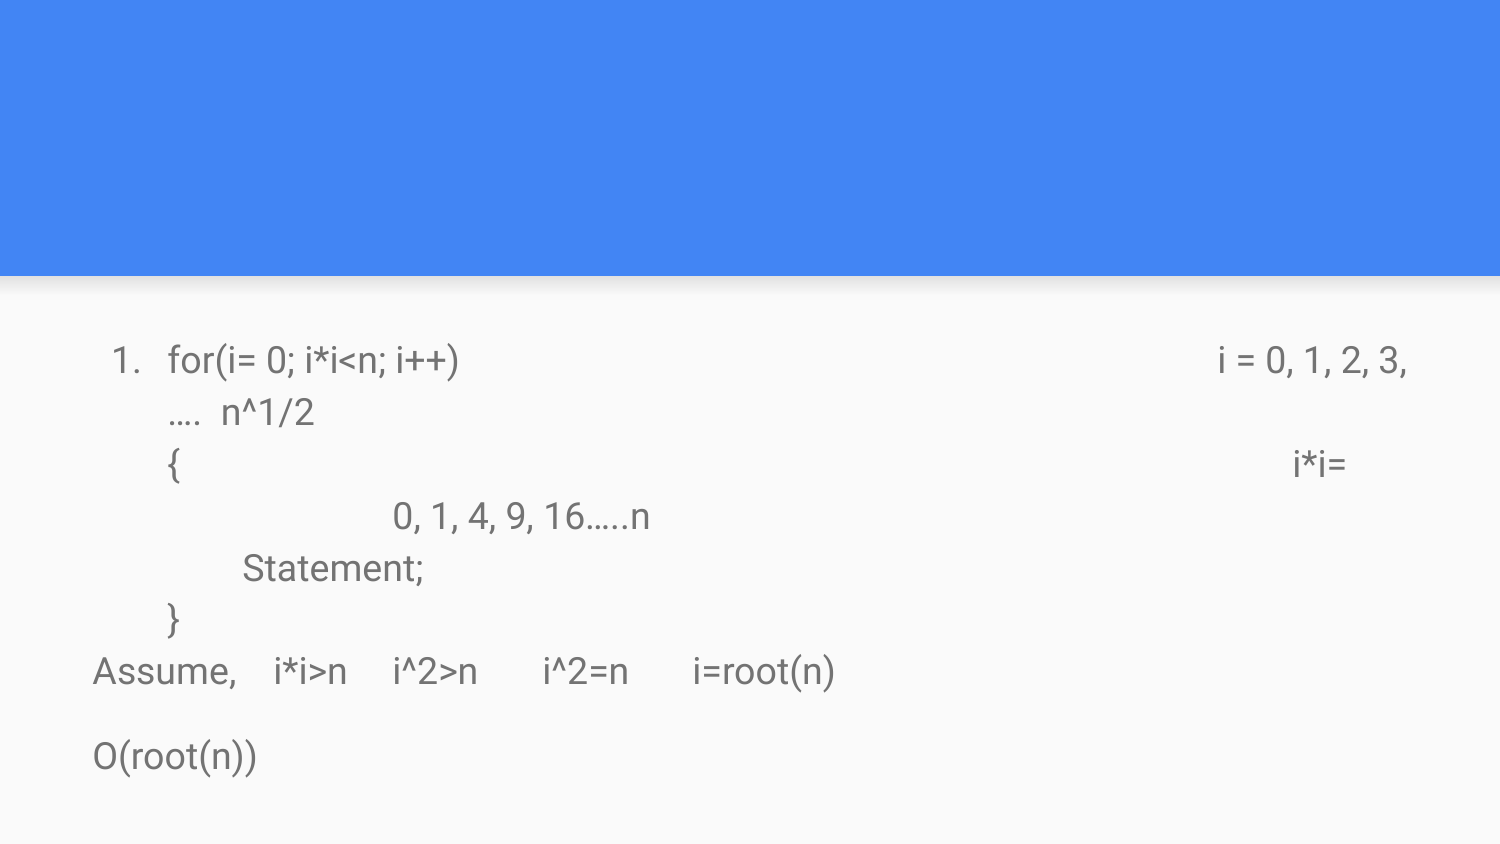

#
for(i= 0; i*i<n; i++)						i = 0, 1, 2, 3, ….  n^1/2
{								i*i=		0, 1, 4, 9, 16…..n
 	Statement;
}
Assume,    i*i>n    	i^2>n	i^2=n	i=root(n)
O(root(n))